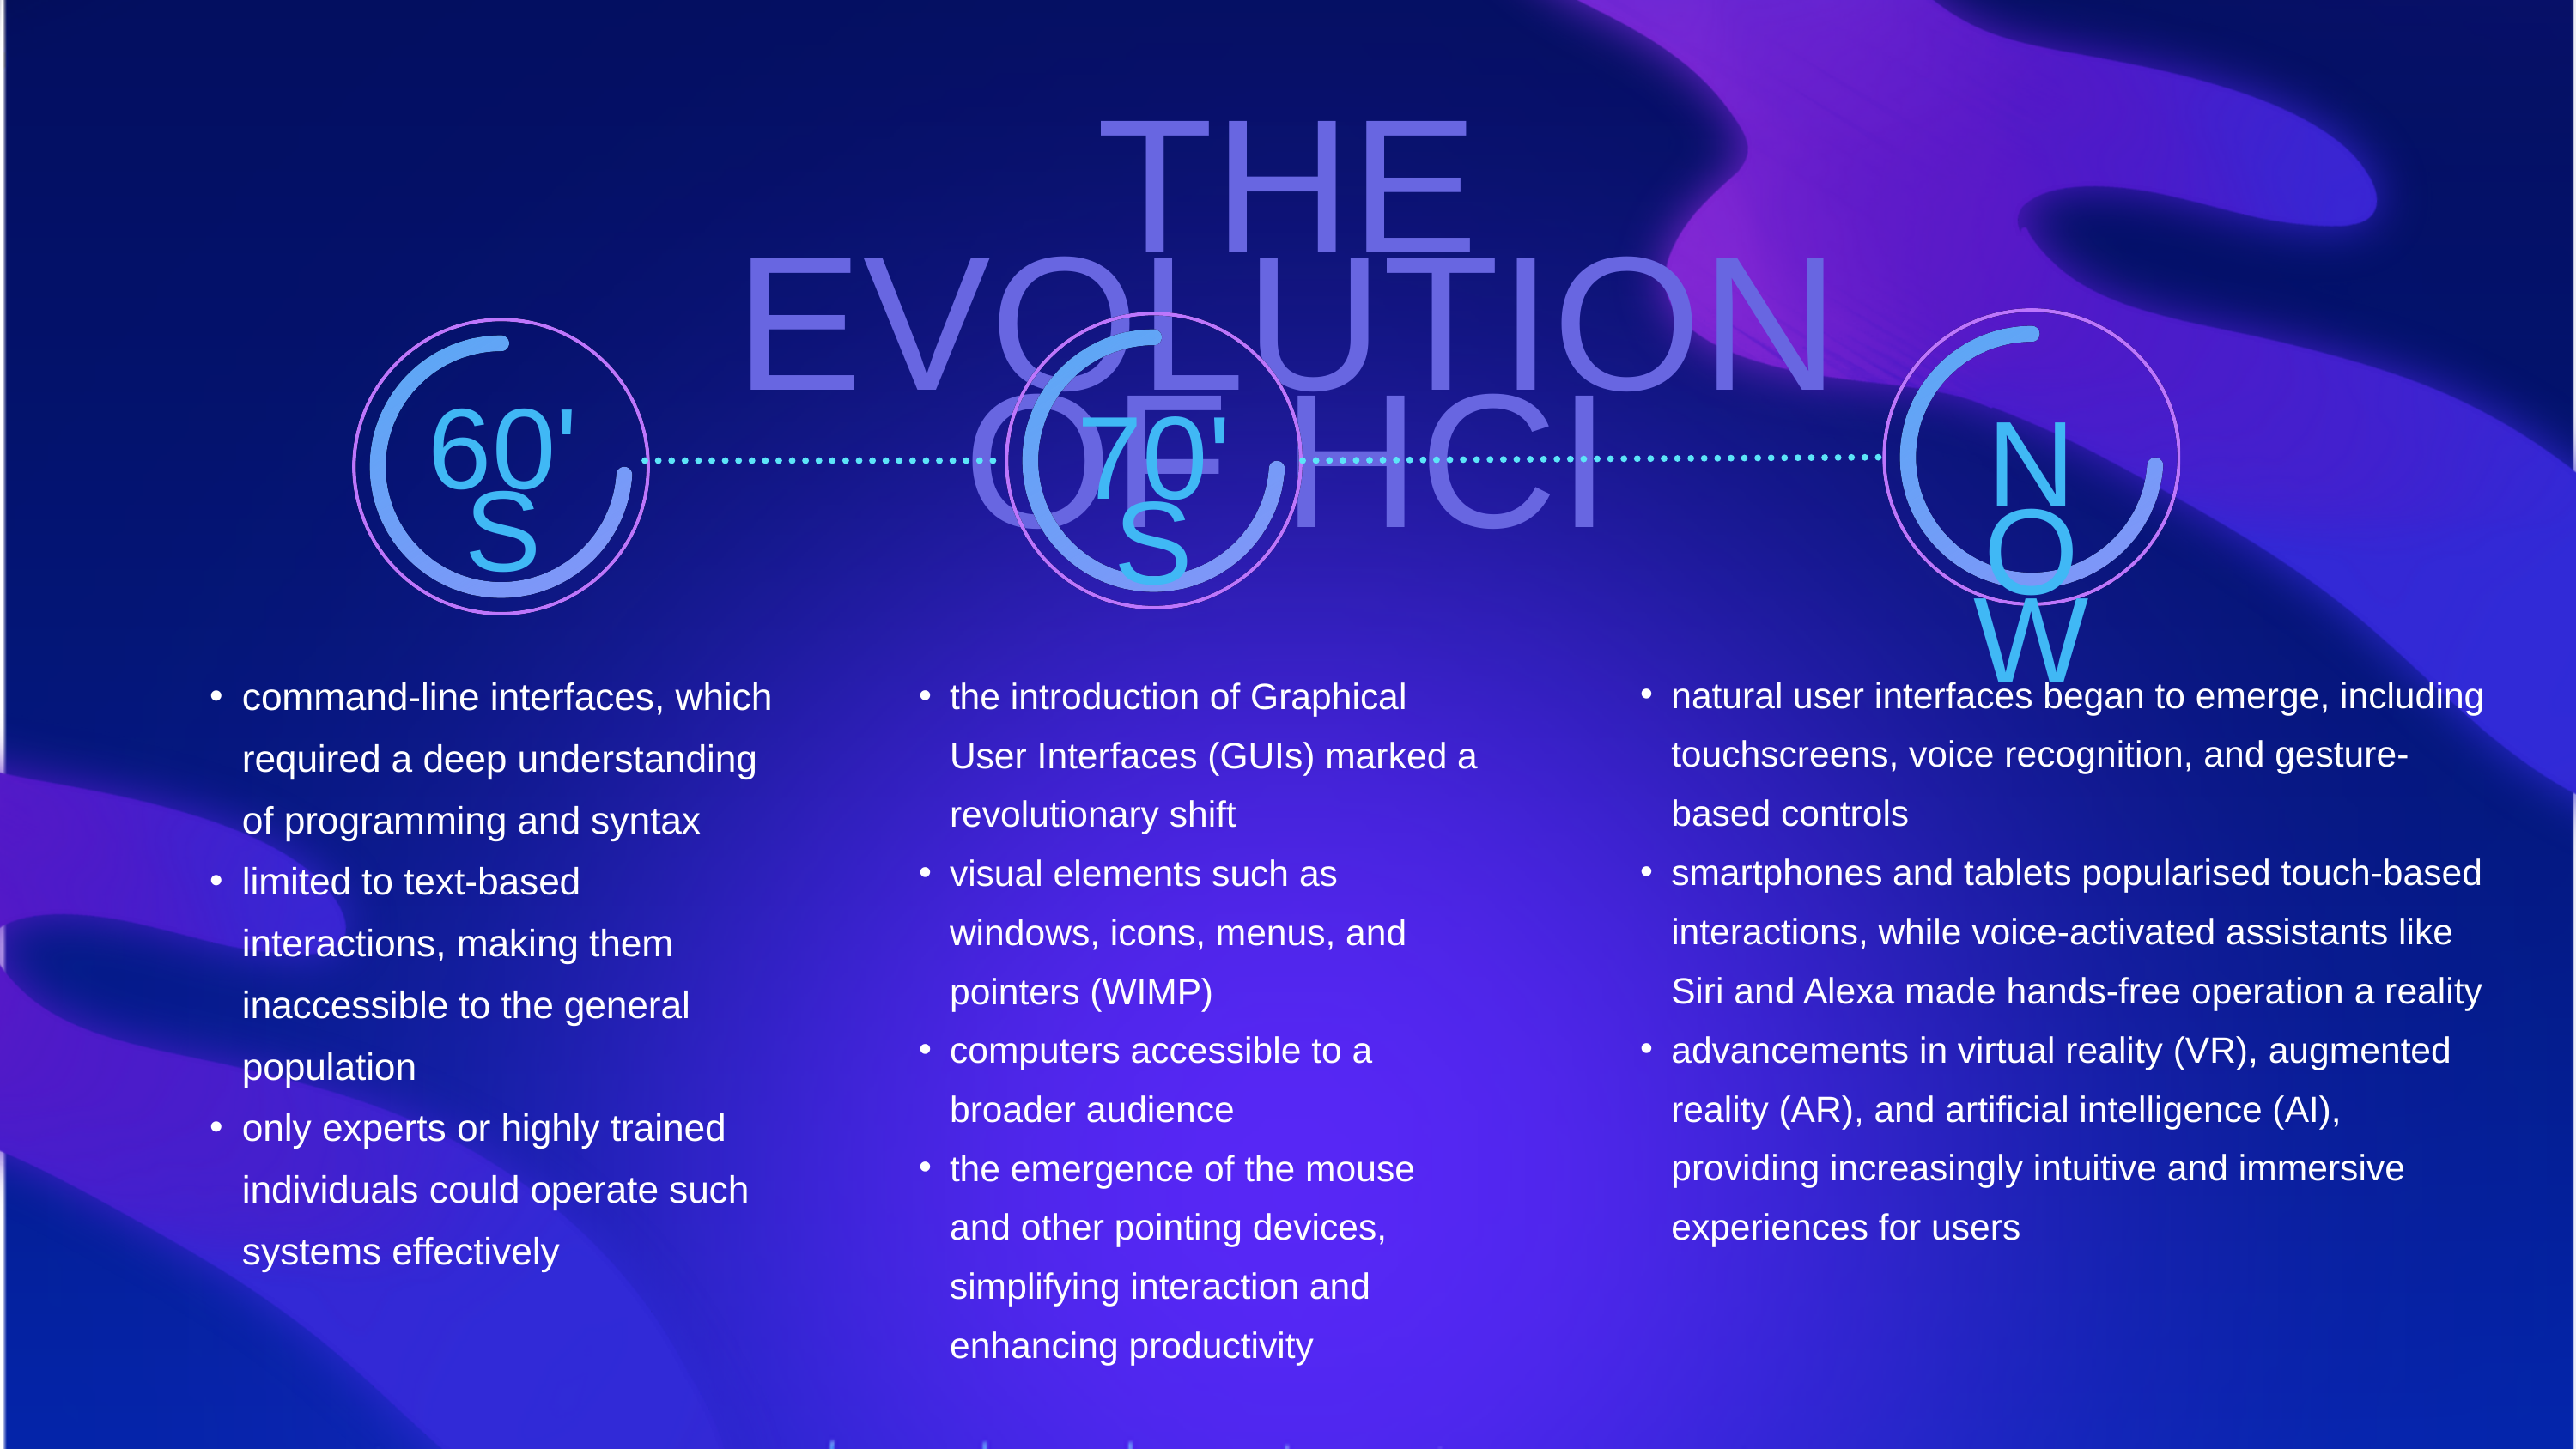

THE EVOLUTION OF HCI

60'S
70'S
NOW

command-line interfaces, which required a deep understanding of programming and syntax
limited to text-based interactions, making them inaccessible to the general population
only experts or highly trained individuals could operate such systems effectively
natural user interfaces began to emerge, including touchscreens, voice recognition, and gesture-based controls
smartphones and tablets popularised touch-based interactions, while voice-activated assistants like Siri and Alexa made hands-free operation a reality
advancements in virtual reality (VR), augmented reality (AR), and artificial intelligence (AI), providing increasingly intuitive and immersive experiences for users

the introduction of Graphical User Interfaces (GUIs) marked a revolutionary shift
visual elements such as windows, icons, menus, and pointers (WIMP)
computers accessible to a broader audience
the emergence of the mouse and other pointing devices, simplifying interaction and enhancing productivity